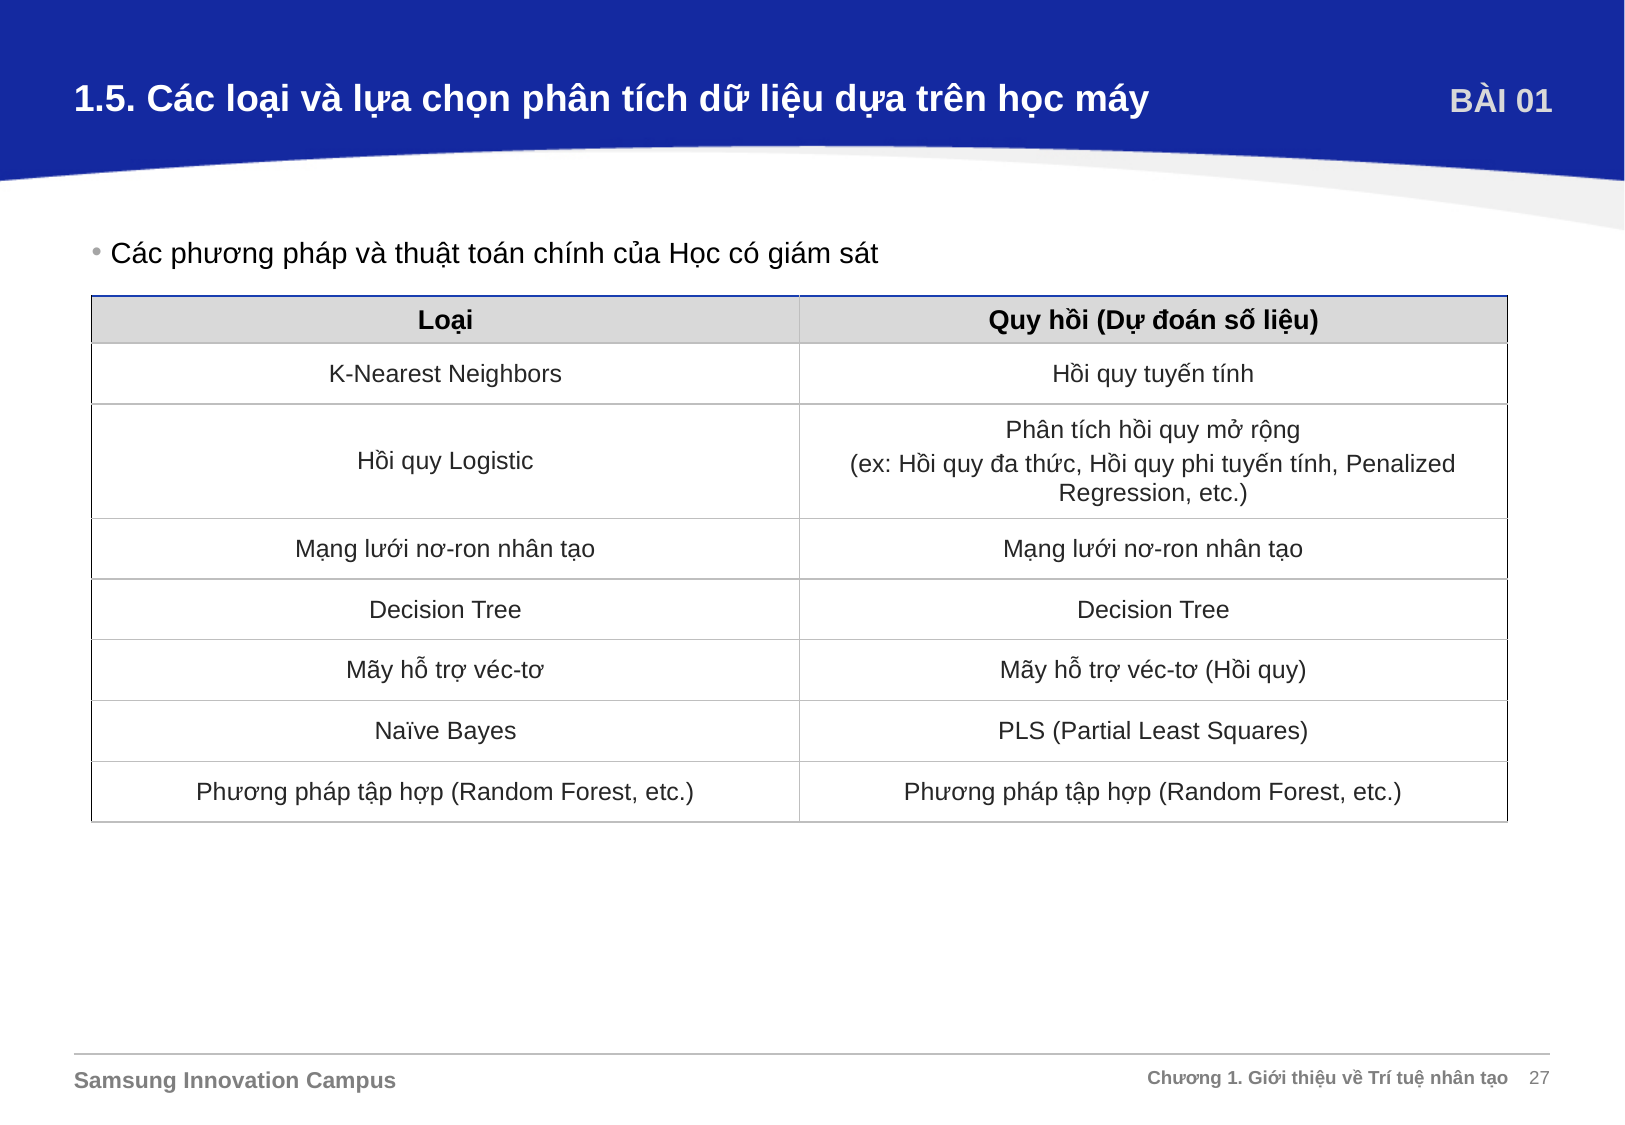

1.5. Các loại và lựa chọn phân tích dữ liệu dựa trên học máy
BÀI 01
Các phương pháp và thuật toán chính của Học có giám sát
| Loại | Quy hồi (Dự đoán số liệu) |
| --- | --- |
| K-Nearest Neighbors | Hồi quy tuyến tính |
| Hồi quy Logistic | Phân tích hồi quy mở rộng (ex: Hồi quy đa thức, Hồi quy phi tuyến tính, Penalized Regression, etc.) |
| Mạng lưới nơ-ron nhân tạo | Mạng lưới nơ-ron nhân tạo |
| Decision Tree | Decision Tree |
| Mãy hỗ trợ véc-tơ | Mãy hỗ trợ véc-tơ (Hồi quy) |
| Naïve Bayes | PLS (Partial Least Squares) |
| Phương pháp tập hợp (Random Forest, etc.) | Phương pháp tập hợp (Random Forest, etc.) |